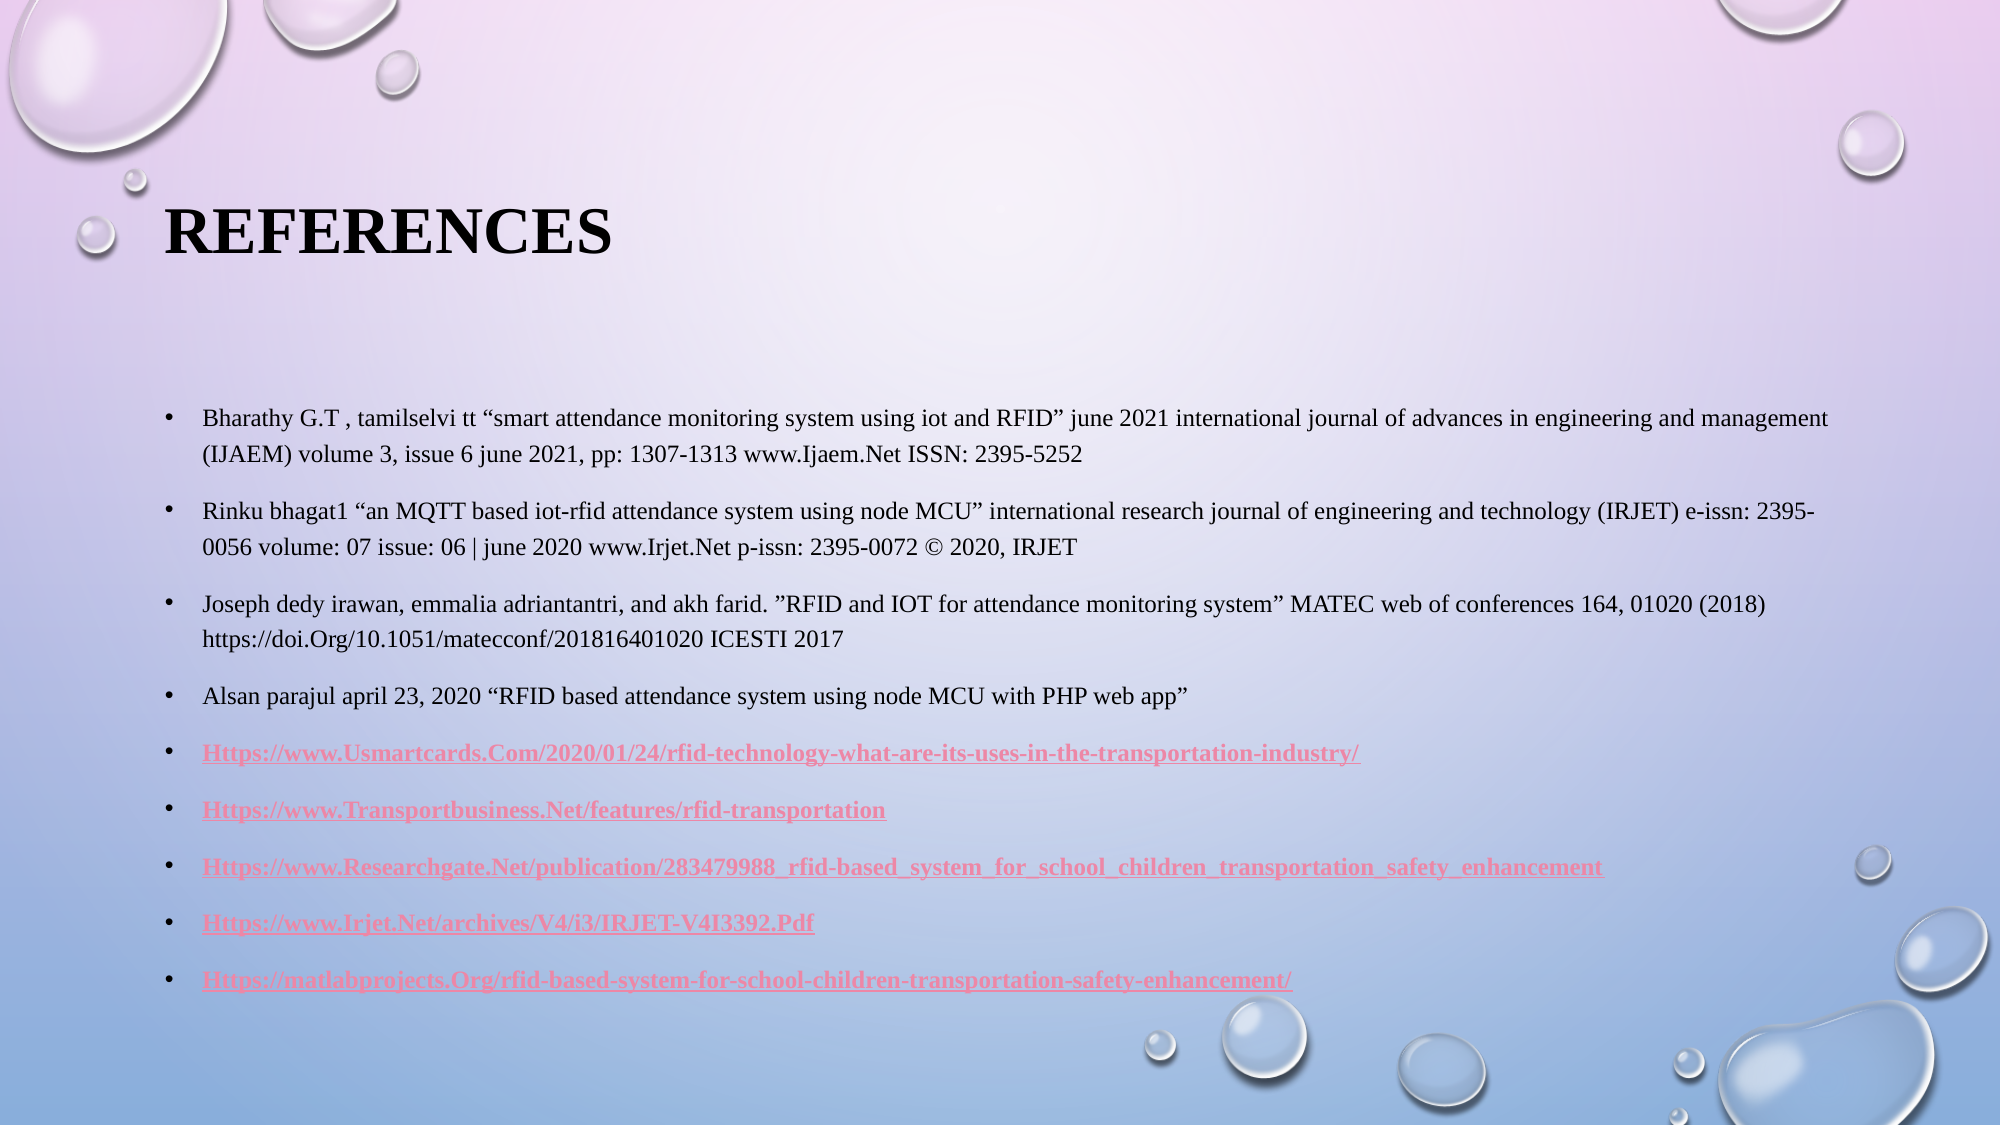

# references
Bharathy G.T , tamilselvi tt “smart attendance monitoring system using iot and RFID” june 2021 international journal of advances in engineering and management (IJAEM) volume 3, issue 6 june 2021, pp: 1307-1313 www.Ijaem.Net ISSN: 2395-5252
Rinku bhagat1 “an MQTT based iot-rfid attendance system using node MCU” international research journal of engineering and technology (IRJET) e-issn: 2395-0056 volume: 07 issue: 06 | june 2020 www.Irjet.Net p-issn: 2395-0072 © 2020, IRJET
Joseph dedy irawan, emmalia adriantantri, and akh farid. ”RFID and IOT for attendance monitoring system” MATEC web of conferences 164, 01020 (2018) https://doi.Org/10.1051/matecconf/201816401020 ICESTI 2017
Alsan parajul april 23, 2020 “RFID based attendance system using node MCU with PHP web app”
Https://www.Usmartcards.Com/2020/01/24/rfid-technology-what-are-its-uses-in-the-transportation-industry/
Https://www.Transportbusiness.Net/features/rfid-transportation
Https://www.Researchgate.Net/publication/283479988_rfid-based_system_for_school_children_transportation_safety_enhancement
Https://www.Irjet.Net/archives/V4/i3/IRJET-V4I3392.Pdf
Https://matlabprojects.Org/rfid-based-system-for-school-children-transportation-safety-enhancement/